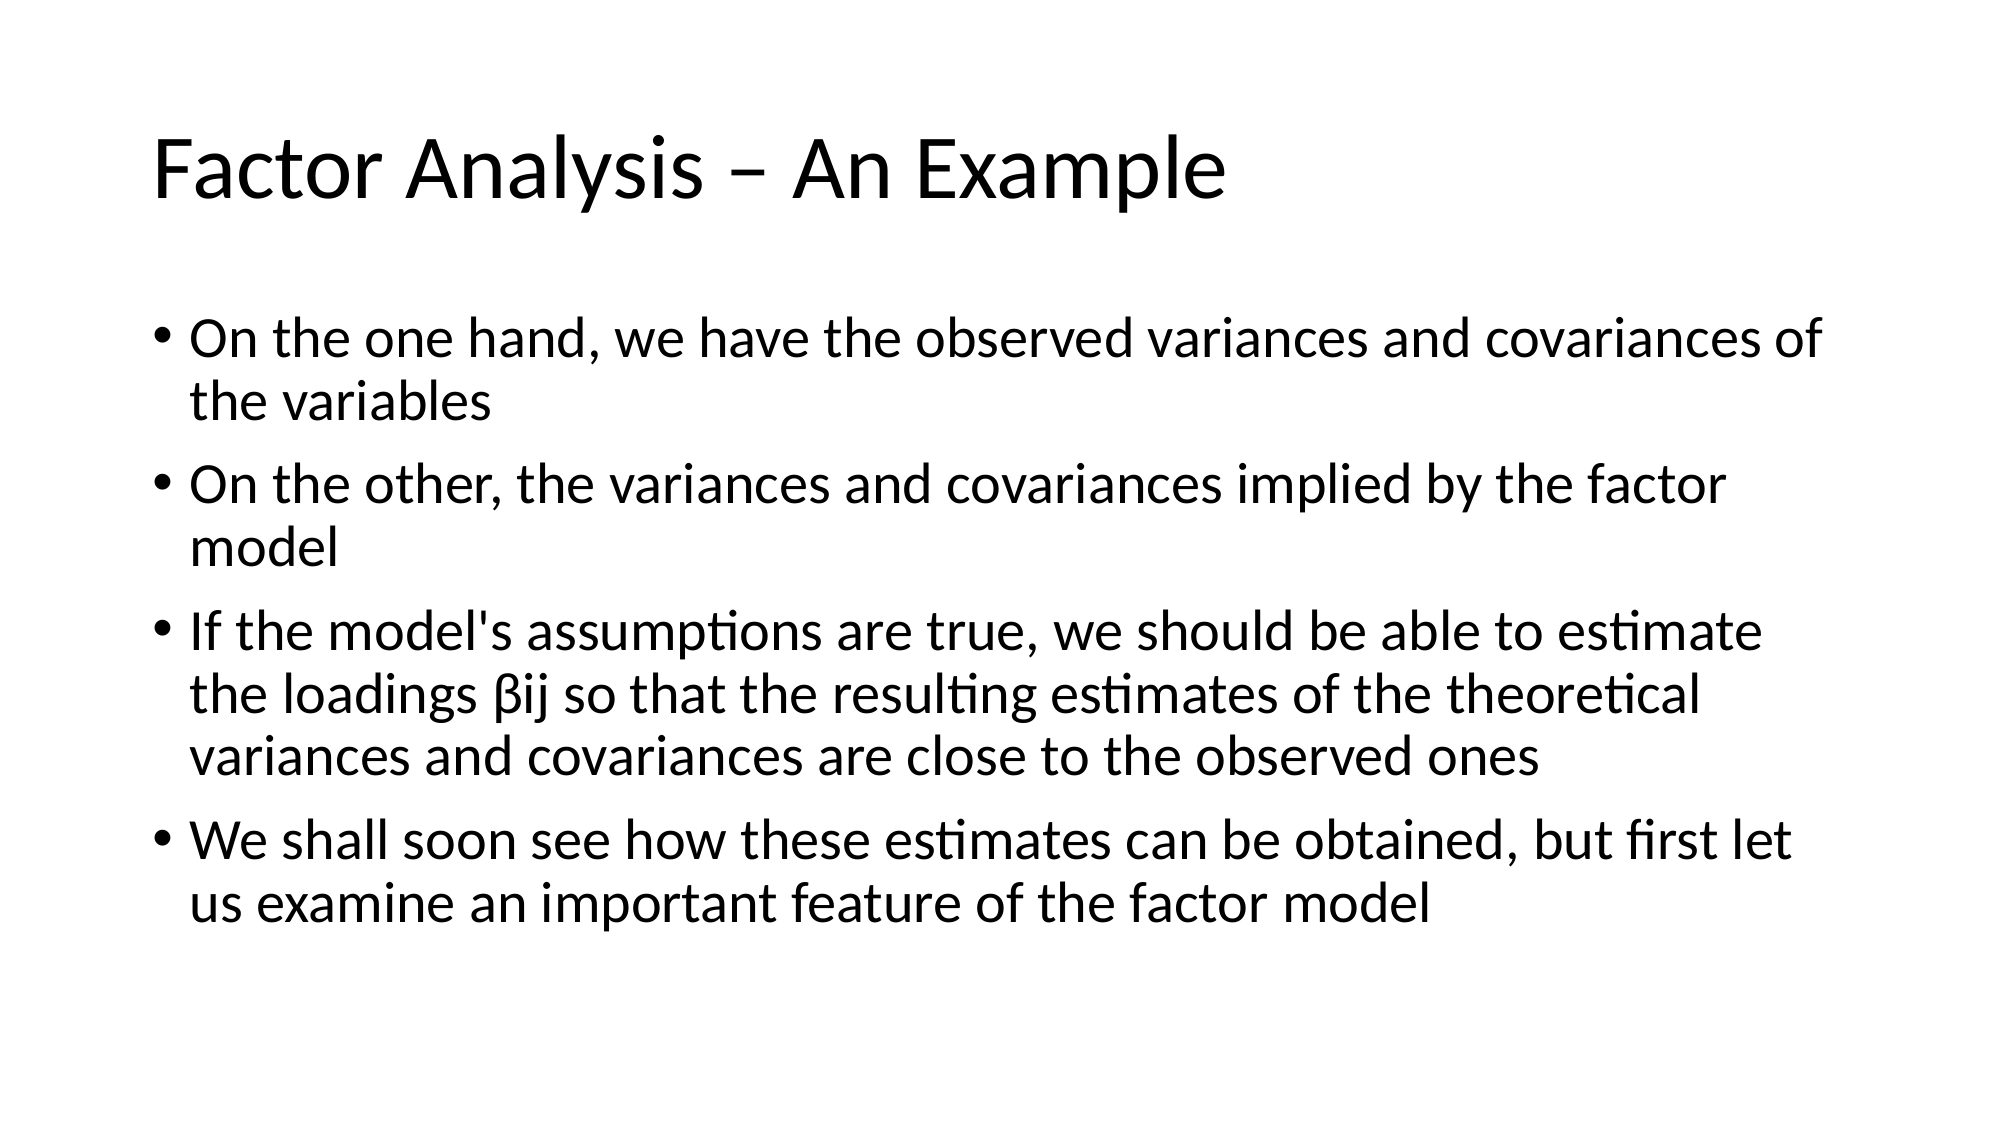

# Factor Analysis – An Example
On the one hand, we have the observed variances and covariances of the variables
On the other, the variances and covariances implied by the factor model
If the model's assumptions are true, we should be able to estimate the loadings βij so that the resulting estimates of the theoretical variances and covariances are close to the observed ones
We shall soon see how these estimates can be obtained, but first let us examine an important feature of the factor model